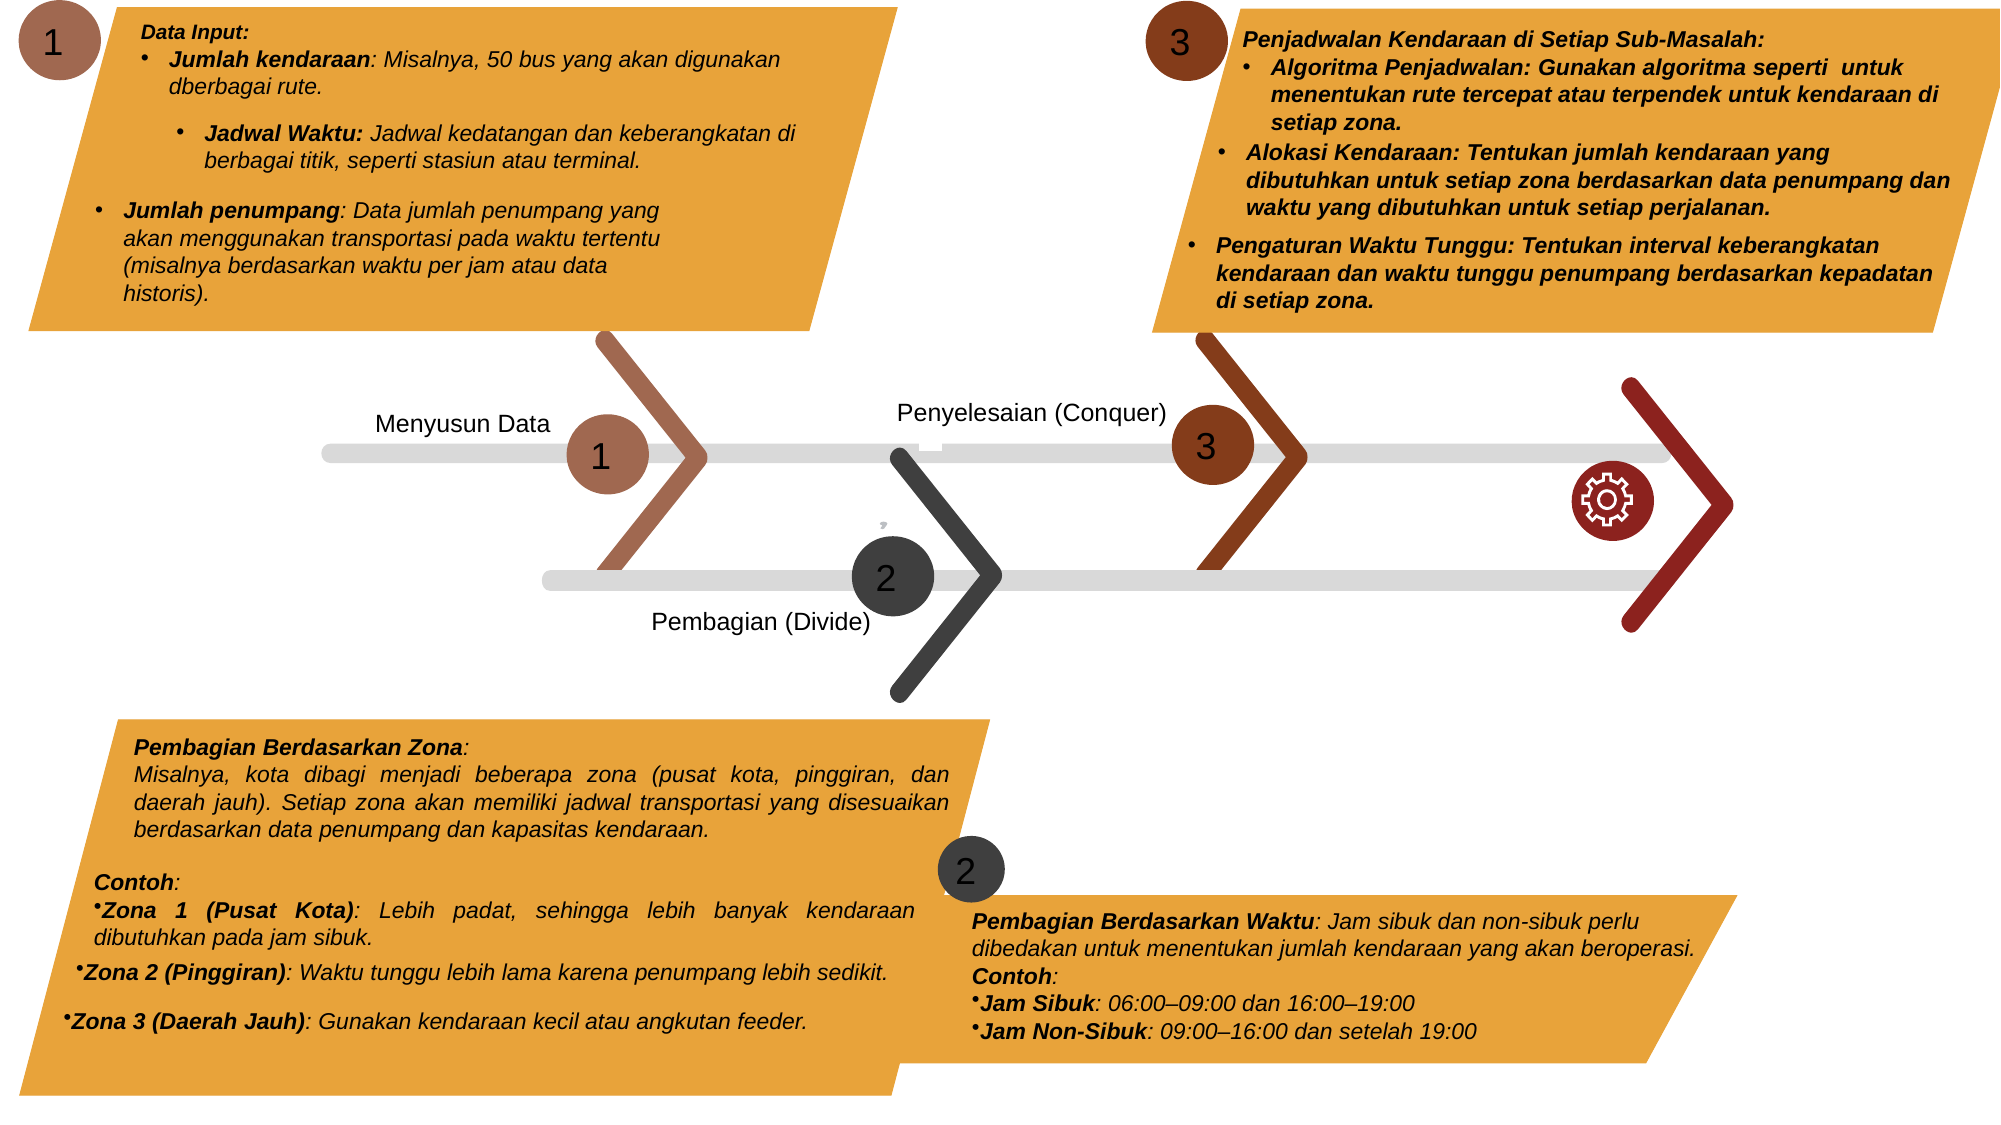

1
3

Data Input:
Jumlah kendaraan: Misalnya, 50 bus yang akan digunakan dberbagai rute.
Penjadwalan Kendaraan di Setiap Sub-Masalah:
Algoritma Penjadwalan: Gunakan algoritma seperti  untuk menentukan rute tercepat atau terpendek untuk kendaraan di setiap zona.
Jadwal Waktu: Jadwal kedatangan dan keberangkatan di berbagai titik, seperti stasiun atau terminal.
Alokasi Kendaraan: Tentukan jumlah kendaraan yang dibutuhkan untuk setiap zona berdasarkan data penumpang dan waktu yang dibutuhkan untuk setiap perjalanan.
Jumlah penumpang: Data jumlah penumpang yang akan menggunakan transportasi pada waktu tertentu (misalnya berdasarkan waktu per jam atau data historis).
Pengaturan Waktu Tunggu: Tentukan interval keberangkatan kendaraan dan waktu tunggu penumpang berdasarkan kepadatan di setiap zona.

Penyelesaian (Conquer)
Menyusun Data
3
1

2

Pembagian (Divide)

Pembagian Berdasarkan Zona:
Misalnya, kota dibagi menjadi beberapa zona (pusat kota, pinggiran, dan daerah jauh). Setiap zona akan memiliki jadwal transportasi yang disesuaikan berdasarkan data penumpang dan kapasitas kendaraan.

2
Contoh:
Zona 1 (Pusat Kota): Lebih padat, sehingga lebih banyak kendaraan dibutuhkan pada jam sibuk.

Pembagian Berdasarkan Waktu: Jam sibuk dan non-sibuk perlu dibedakan untuk menentukan jumlah kendaraan yang akan beroperasi.
Contoh:
Jam Sibuk: 06:00–09:00 dan 16:00–19:00
Jam Non-Sibuk: 09:00–16:00 dan setelah 19:00
Zona 2 (Pinggiran): Waktu tunggu lebih lama karena penumpang lebih sedikit.
Zona 3 (Daerah Jauh): Gunakan kendaraan kecil atau angkutan feeder.